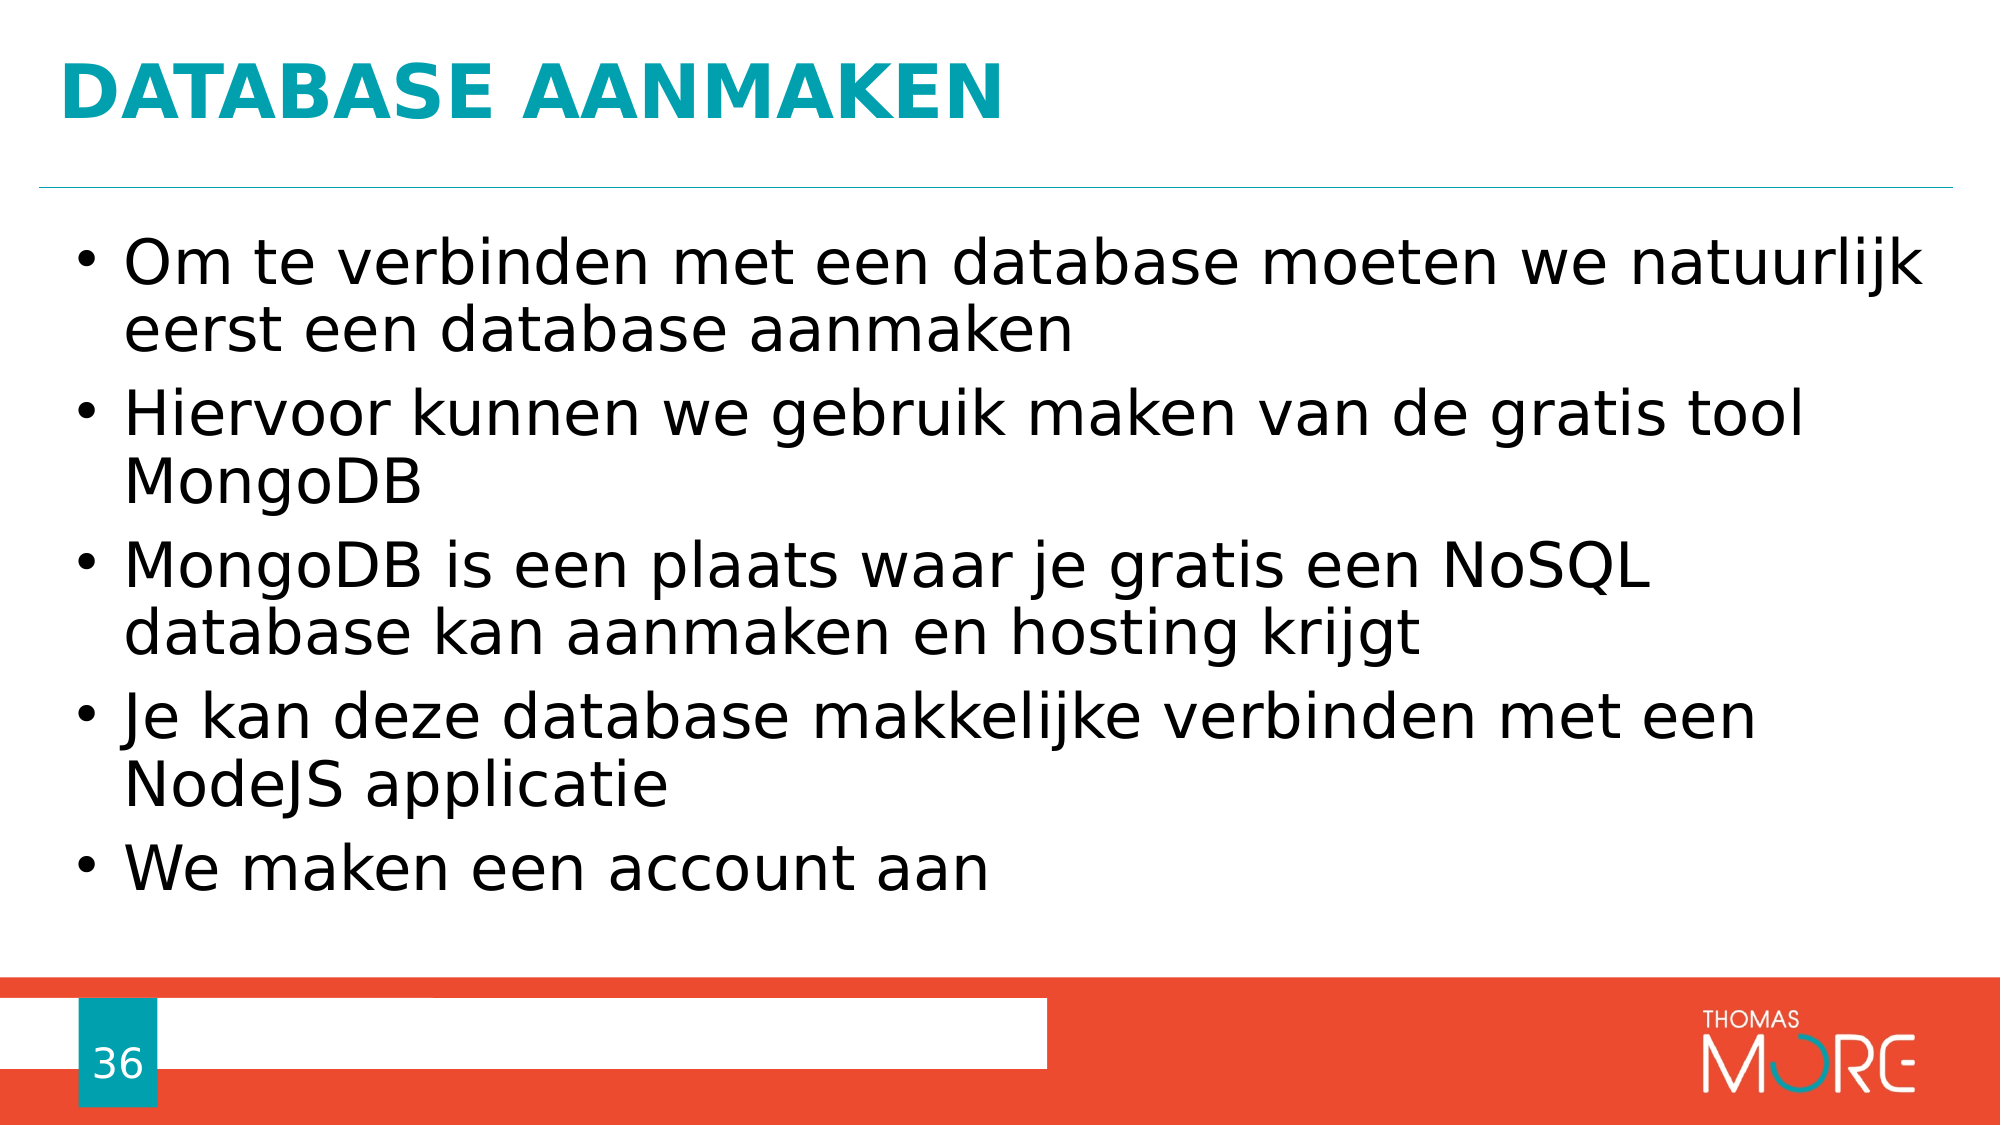

# Database aanmaken
Om te verbinden met een database moeten we natuurlijk eerst een database aanmaken
Hiervoor kunnen we gebruik maken van de gratis tool MongoDB
MongoDB is een plaats waar je gratis een NoSQL database kan aanmaken en hosting krijgt
Je kan deze database makkelijke verbinden met een NodeJS applicatie
We maken een account aan
36